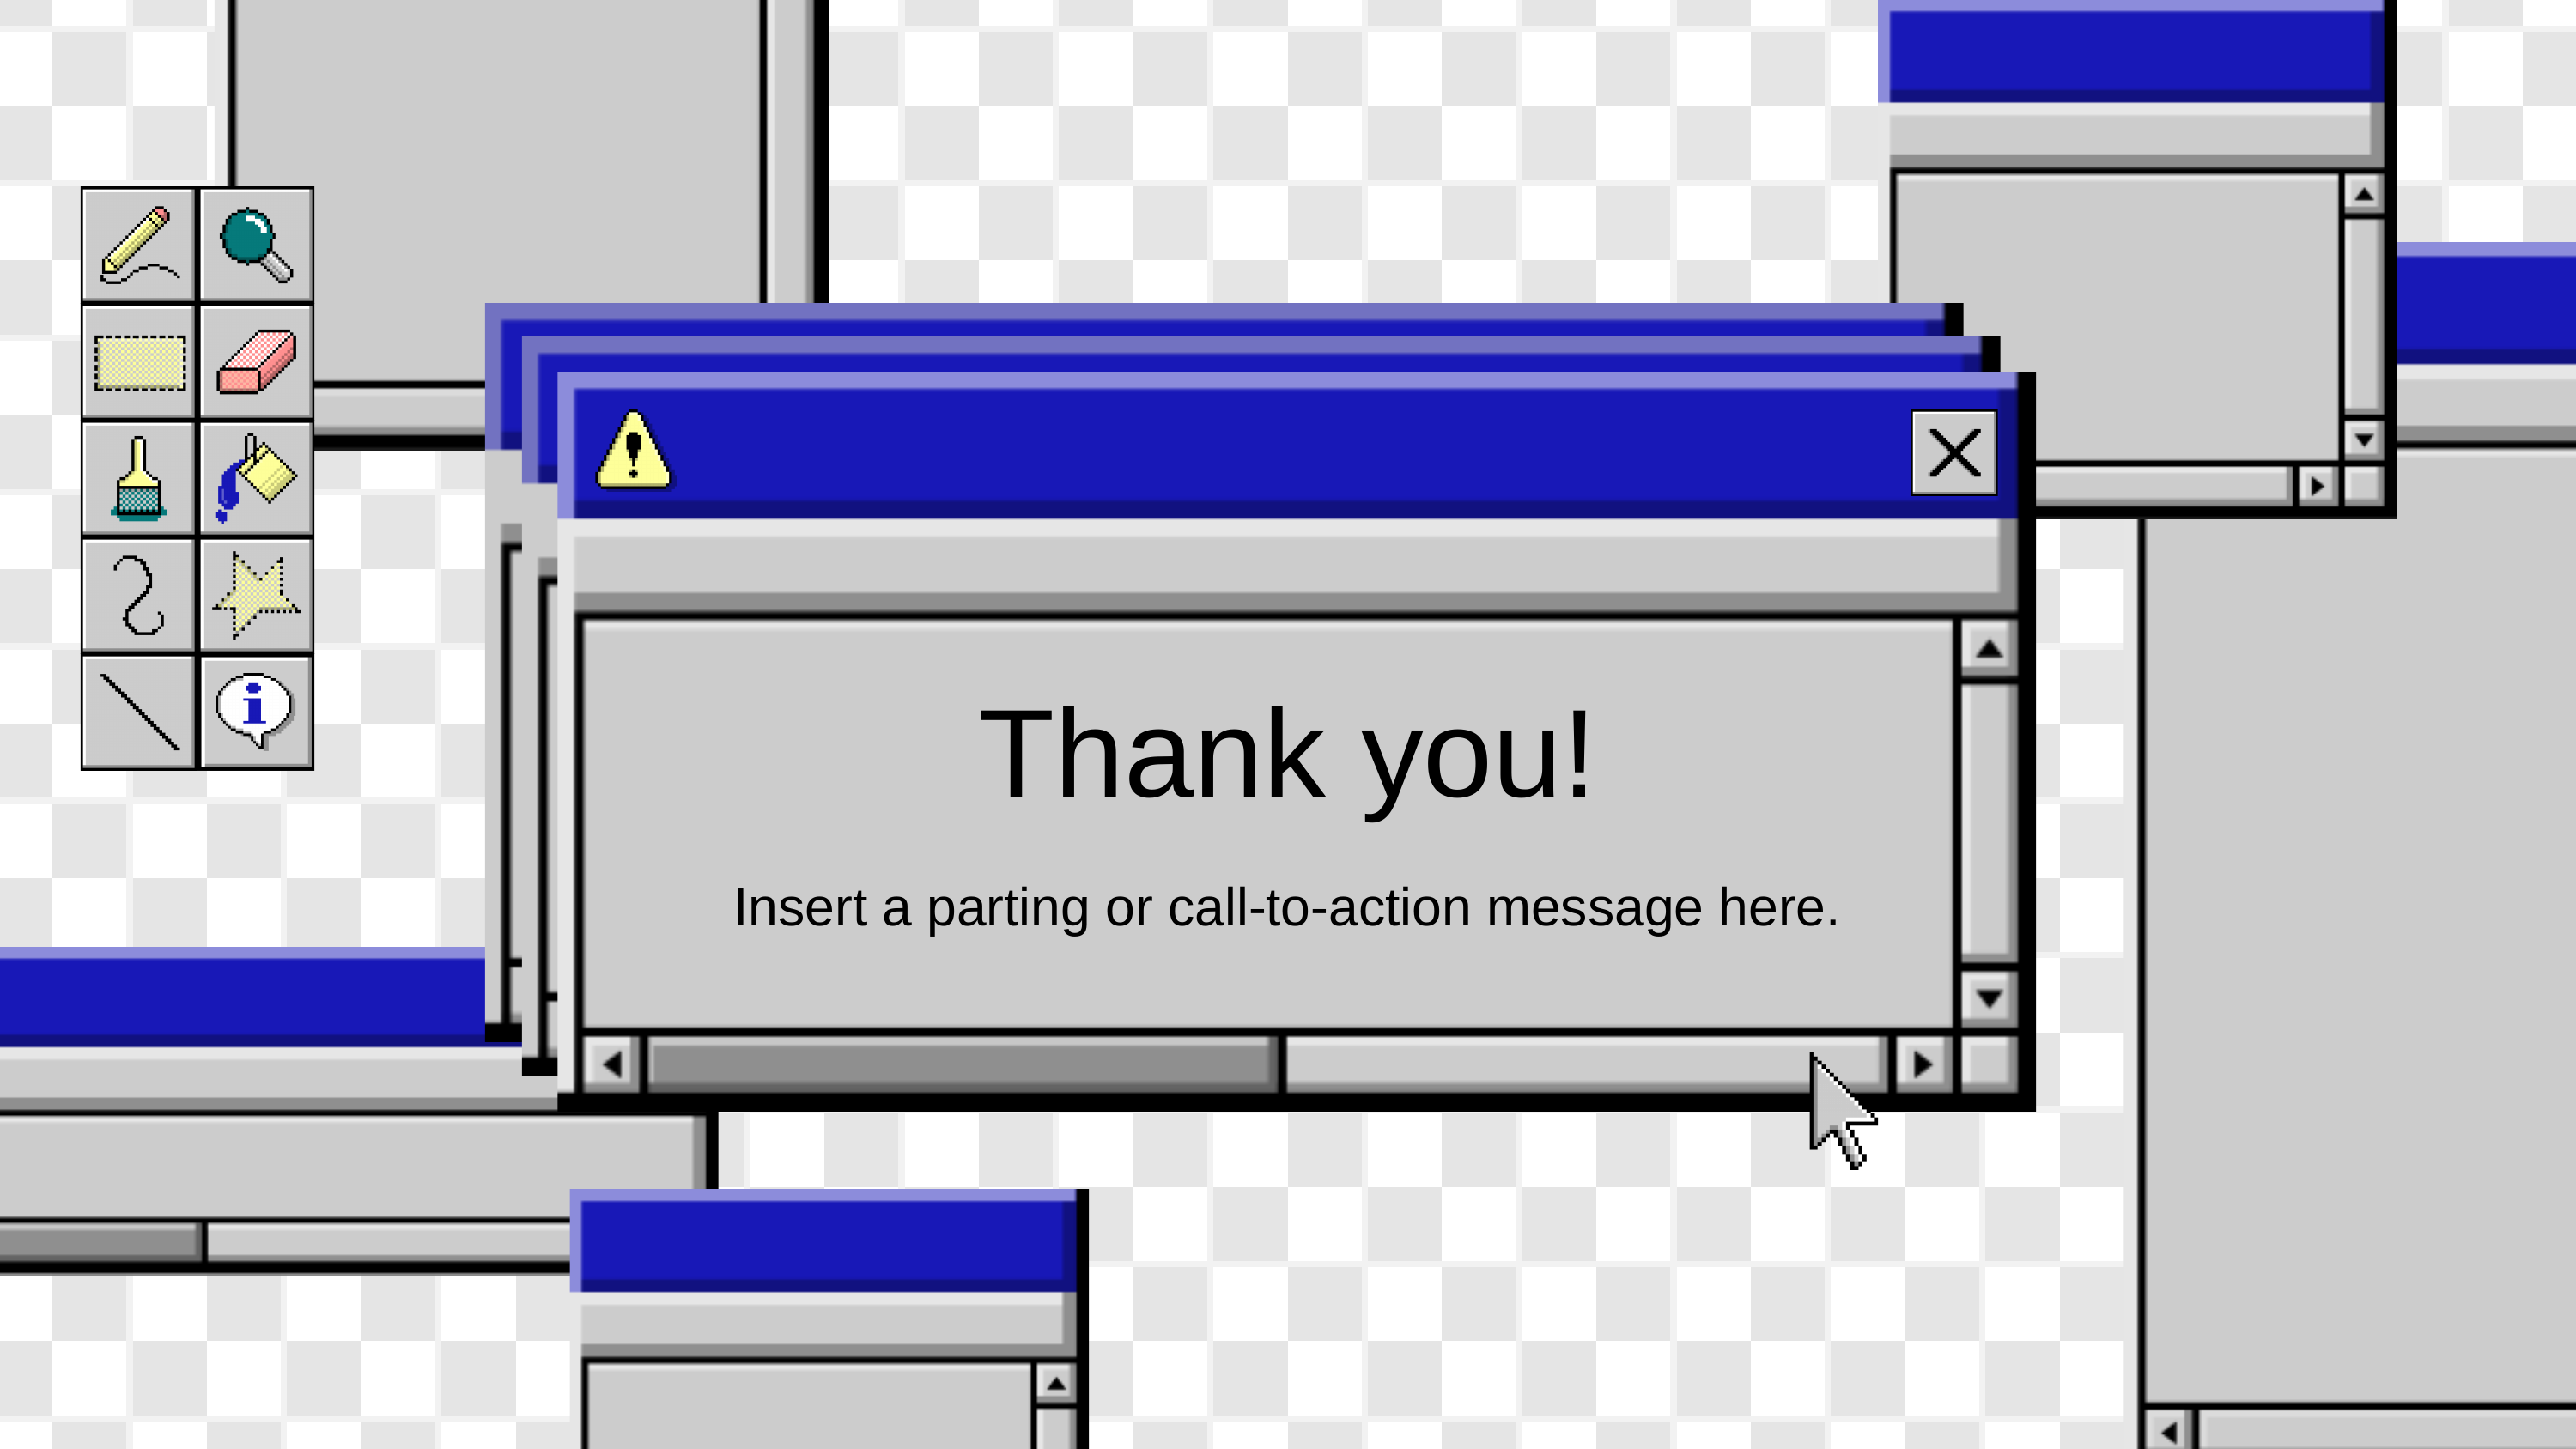

Thank you!
Insert a parting or call-to-action message here.